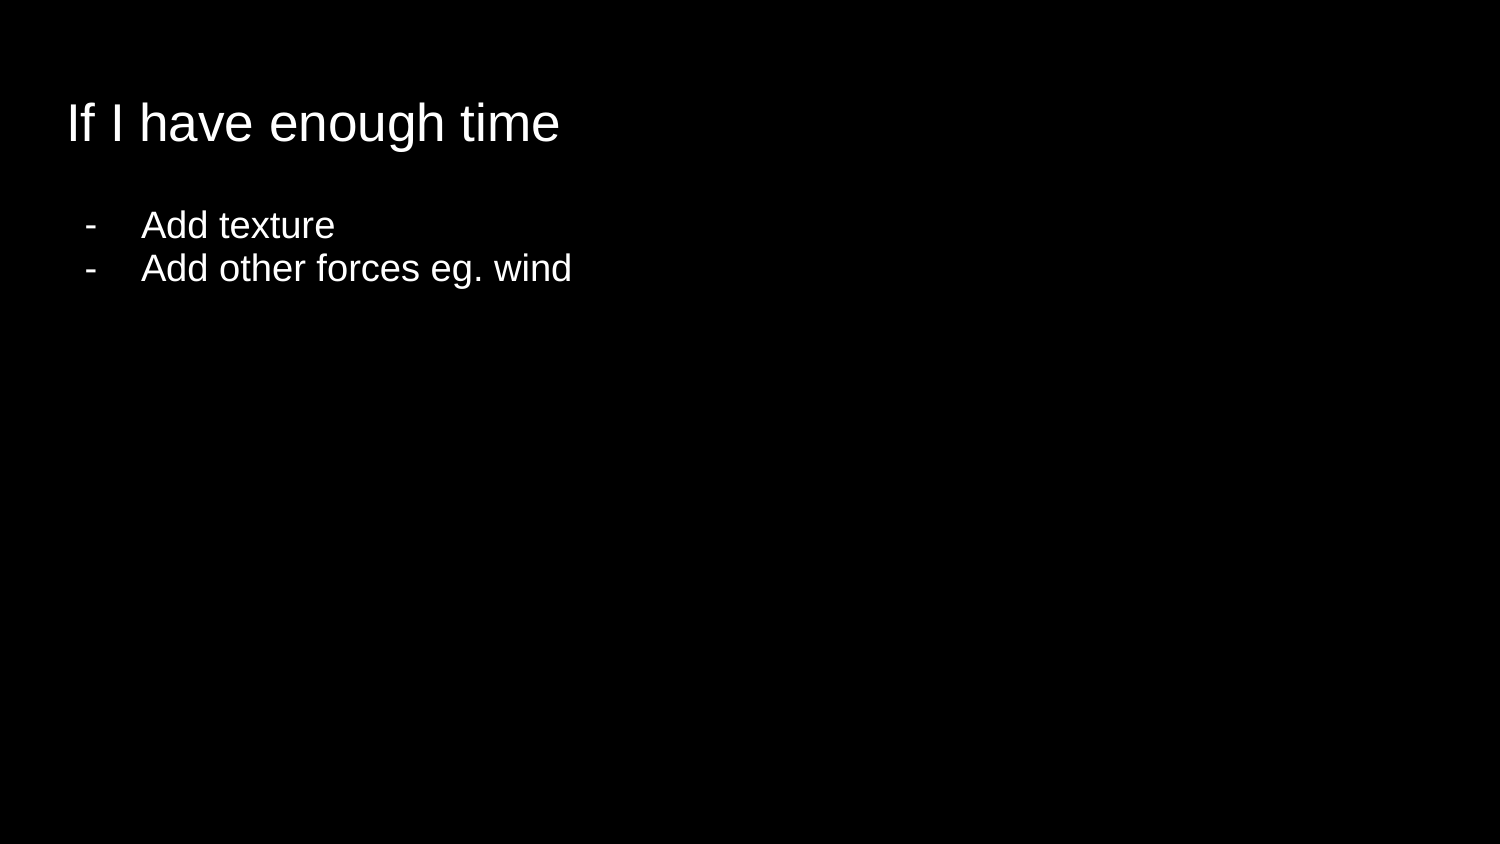

# If I have enough time
Add texture
Add other forces eg. wind